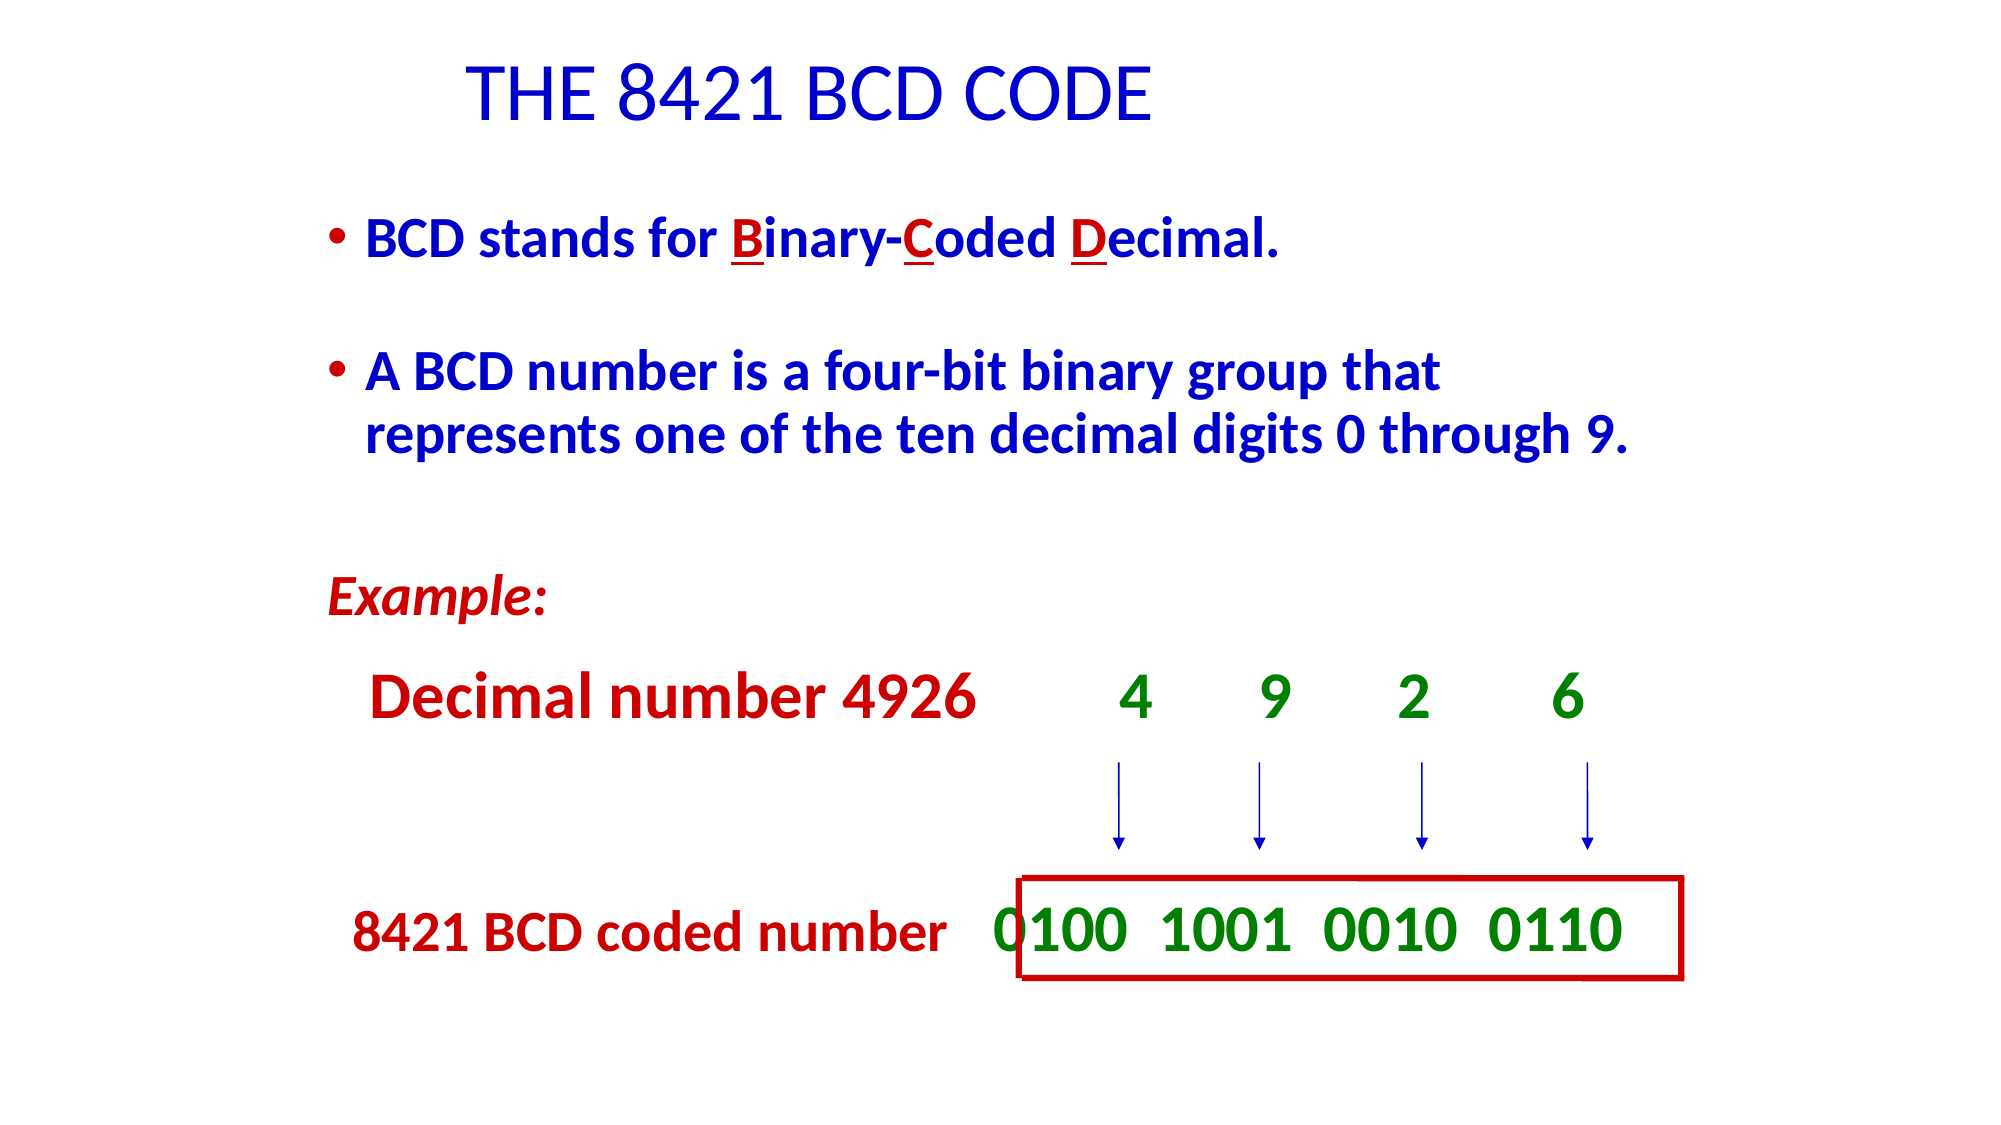

# THE 8421 BCD CODE
BCD stands for Binary-Coded Decimal.
A BCD number is a four-bit binary group that represents one of the ten decimal digits 0 through 9.
Example:
Decimal number 4926   	4       9       2        6

8421 BCD coded number   0100  1001  0010  0110